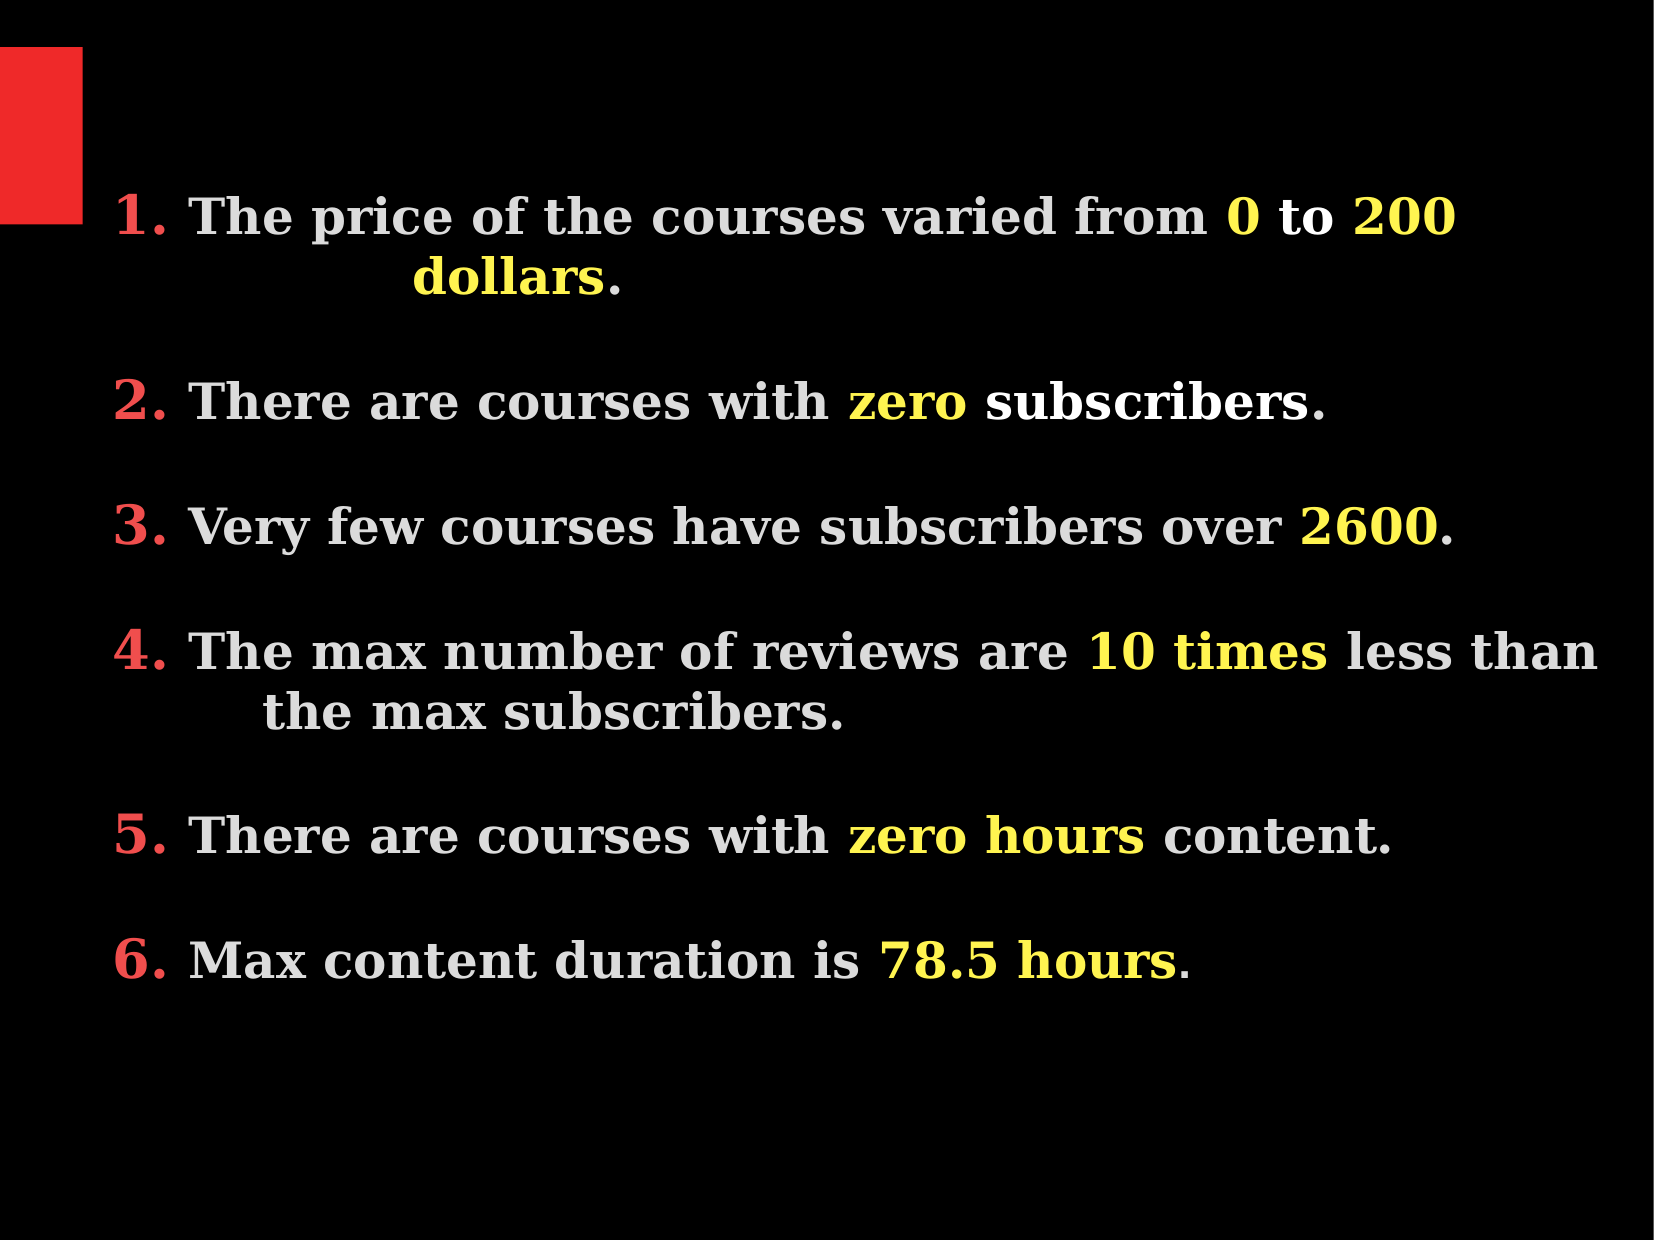

1. The price of the courses varied from 0 to 200 		    	dollars.

2. There are courses with zero subscribers.

3. Very few courses have subscribers over 2600.

4. The max number of reviews are 10 times less than 	the max subscribers.

5. There are courses with zero hours content.

6. Max content duration is 78.5 hours.